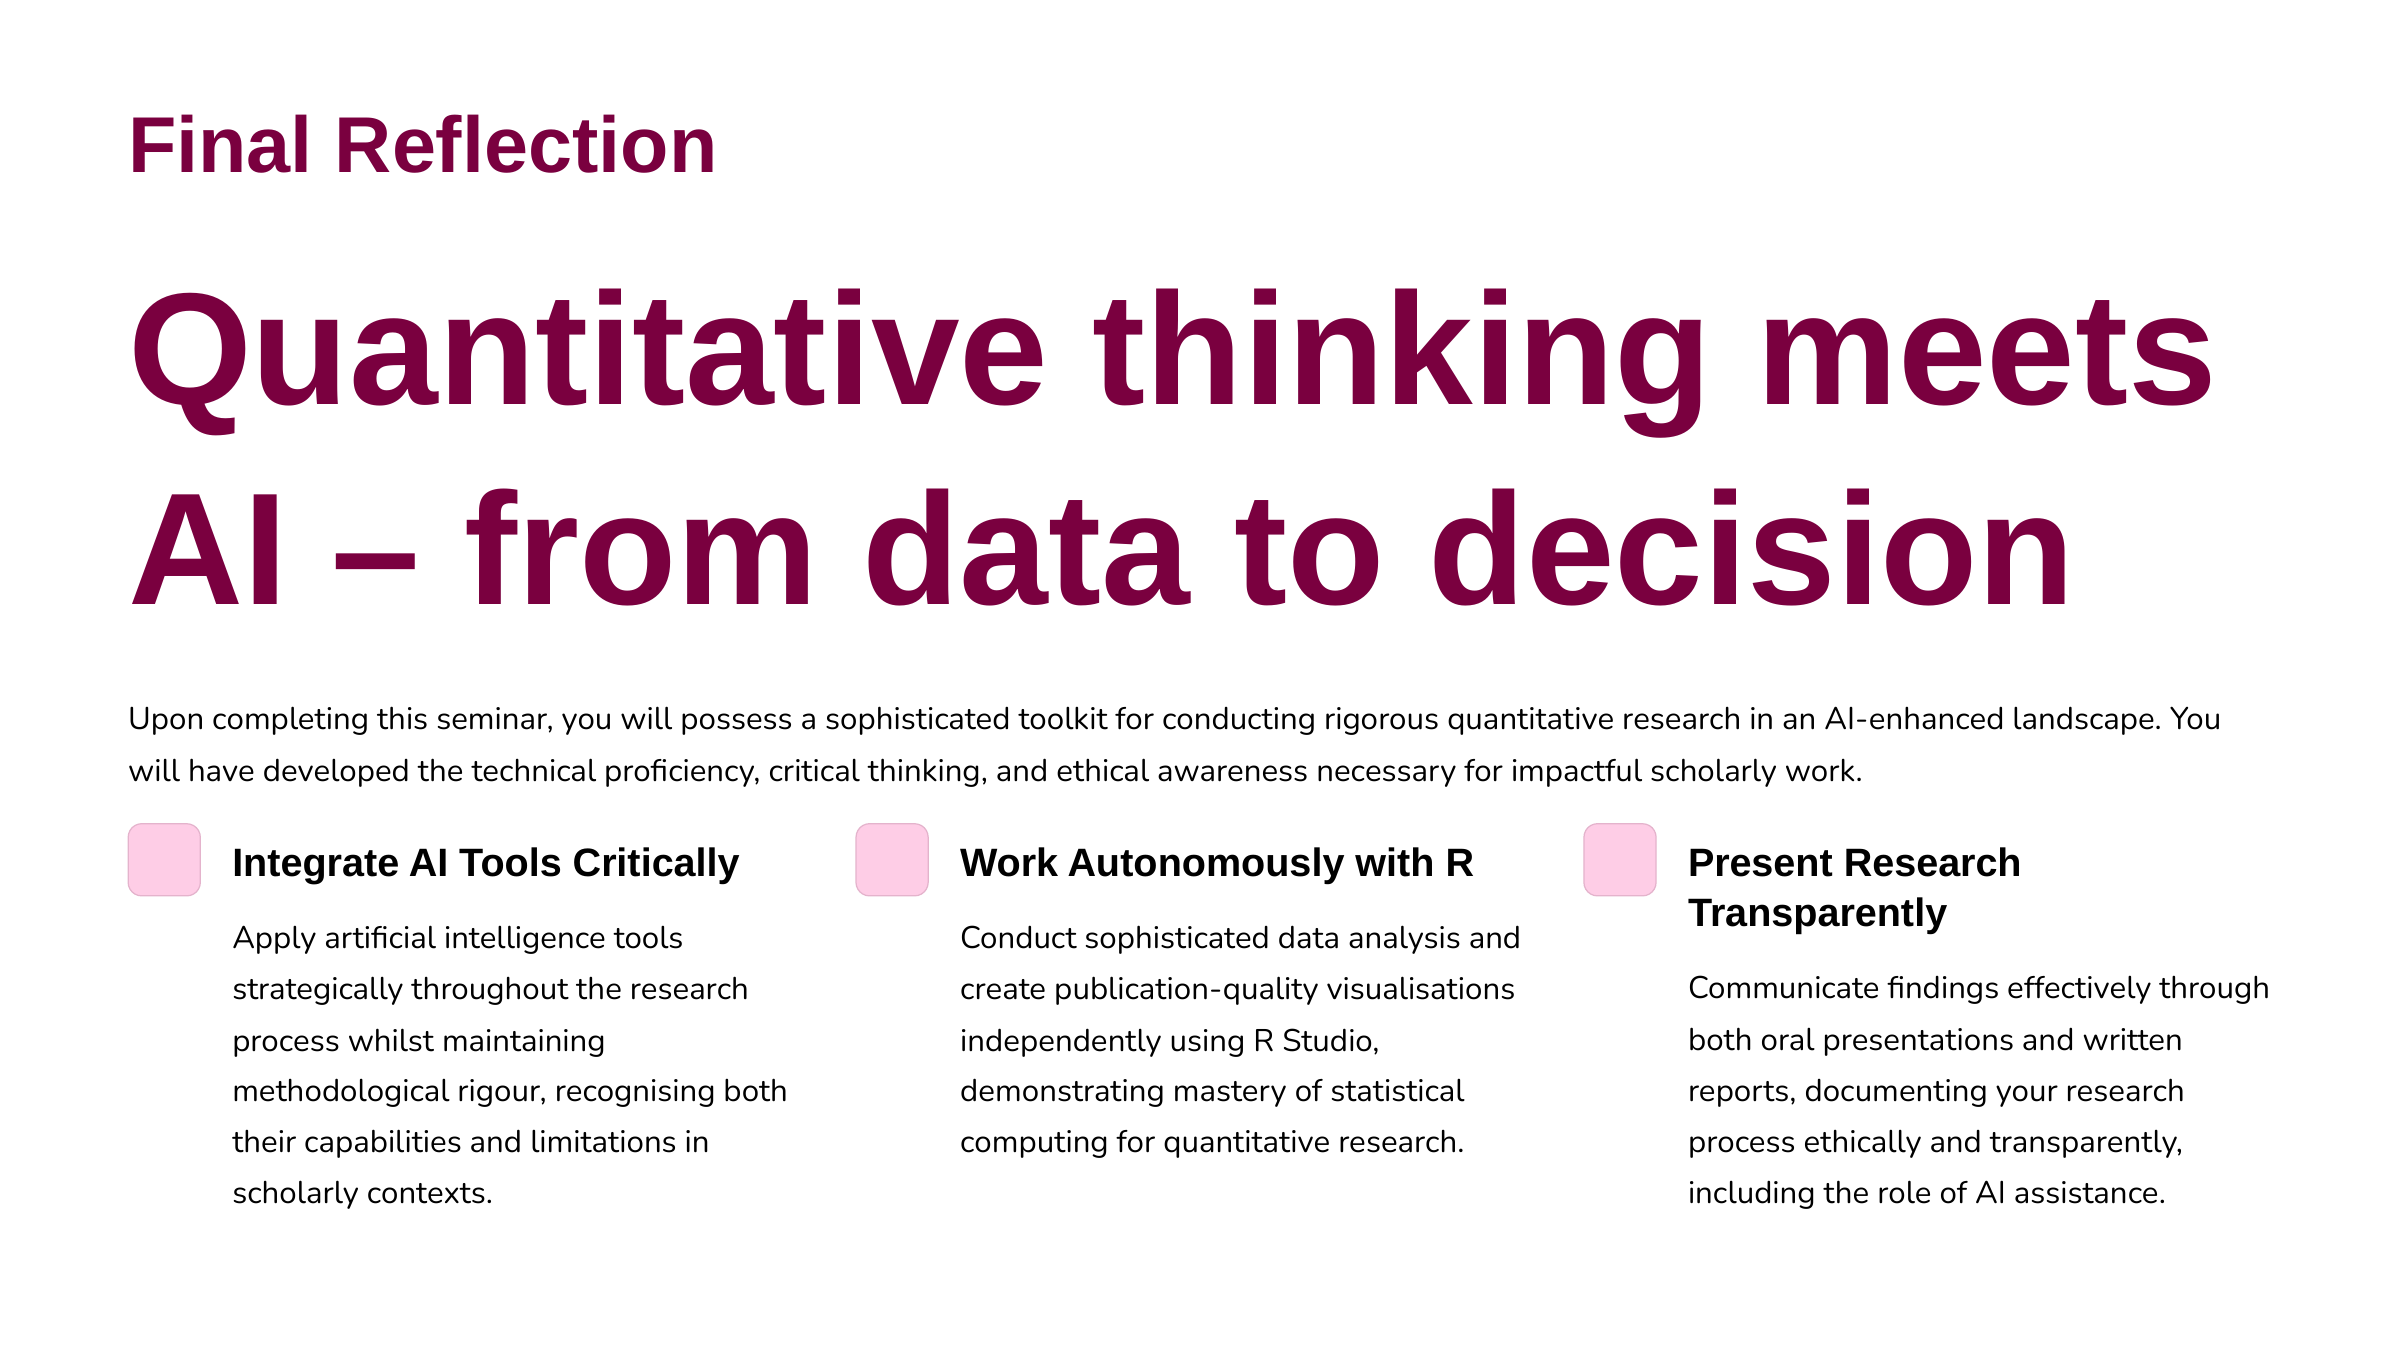

Final Reflection
Quantitative thinking meets AI – from data to decision
Upon completing this seminar, you will possess a sophisticated toolkit for conducting rigorous quantitative research in an AI-enhanced landscape. You will have developed the technical proficiency, critical thinking, and ethical awareness necessary for impactful scholarly work.

Integrate AI Tools Critically
Work Autonomously with R
Present Research Transparently
Apply artificial intelligence tools strategically throughout the research process whilst maintaining methodological rigour, recognising both their capabilities and limitations in scholarly contexts.
Conduct sophisticated data analysis and create publication-quality visualisations independently using R Studio, demonstrating mastery of statistical computing for quantitative research.
Communicate findings effectively through both oral presentations and written reports, documenting your research process ethically and transparently, including the role of AI assistance.